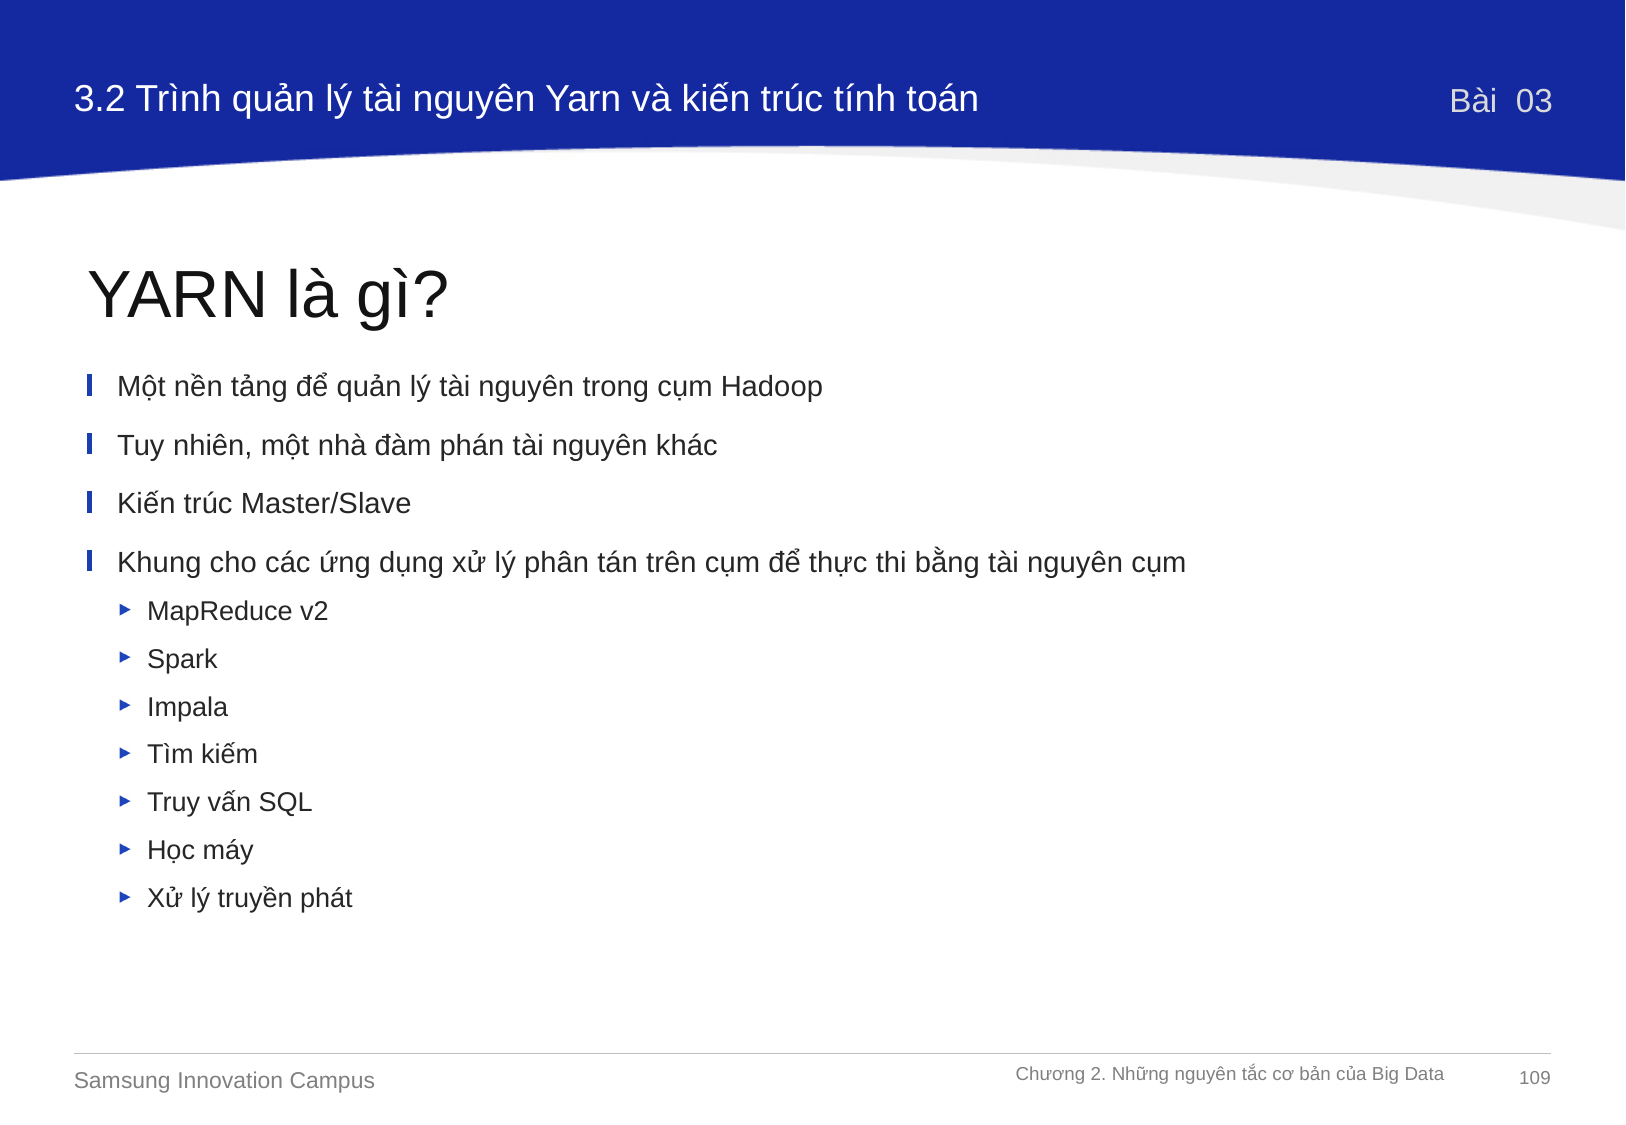

3.2 Trình quản lý tài nguyên Yarn và kiến trúc tính toán
Bài  03

YARN là gì?
Một nền tảng để quản lý tài nguyên trong cụm Hadoop
Tuy nhiên, một nhà đàm phán tài nguyên khác
Kiến trúc Master/Slave
Khung cho các ứng dụng xử lý phân tán trên cụm để thực thi bằng tài nguyên cụm
MapReduce v2
Spark
Impala
Tìm kiếm
Truy vấn SQL
Học máy
Xử lý truyền phát